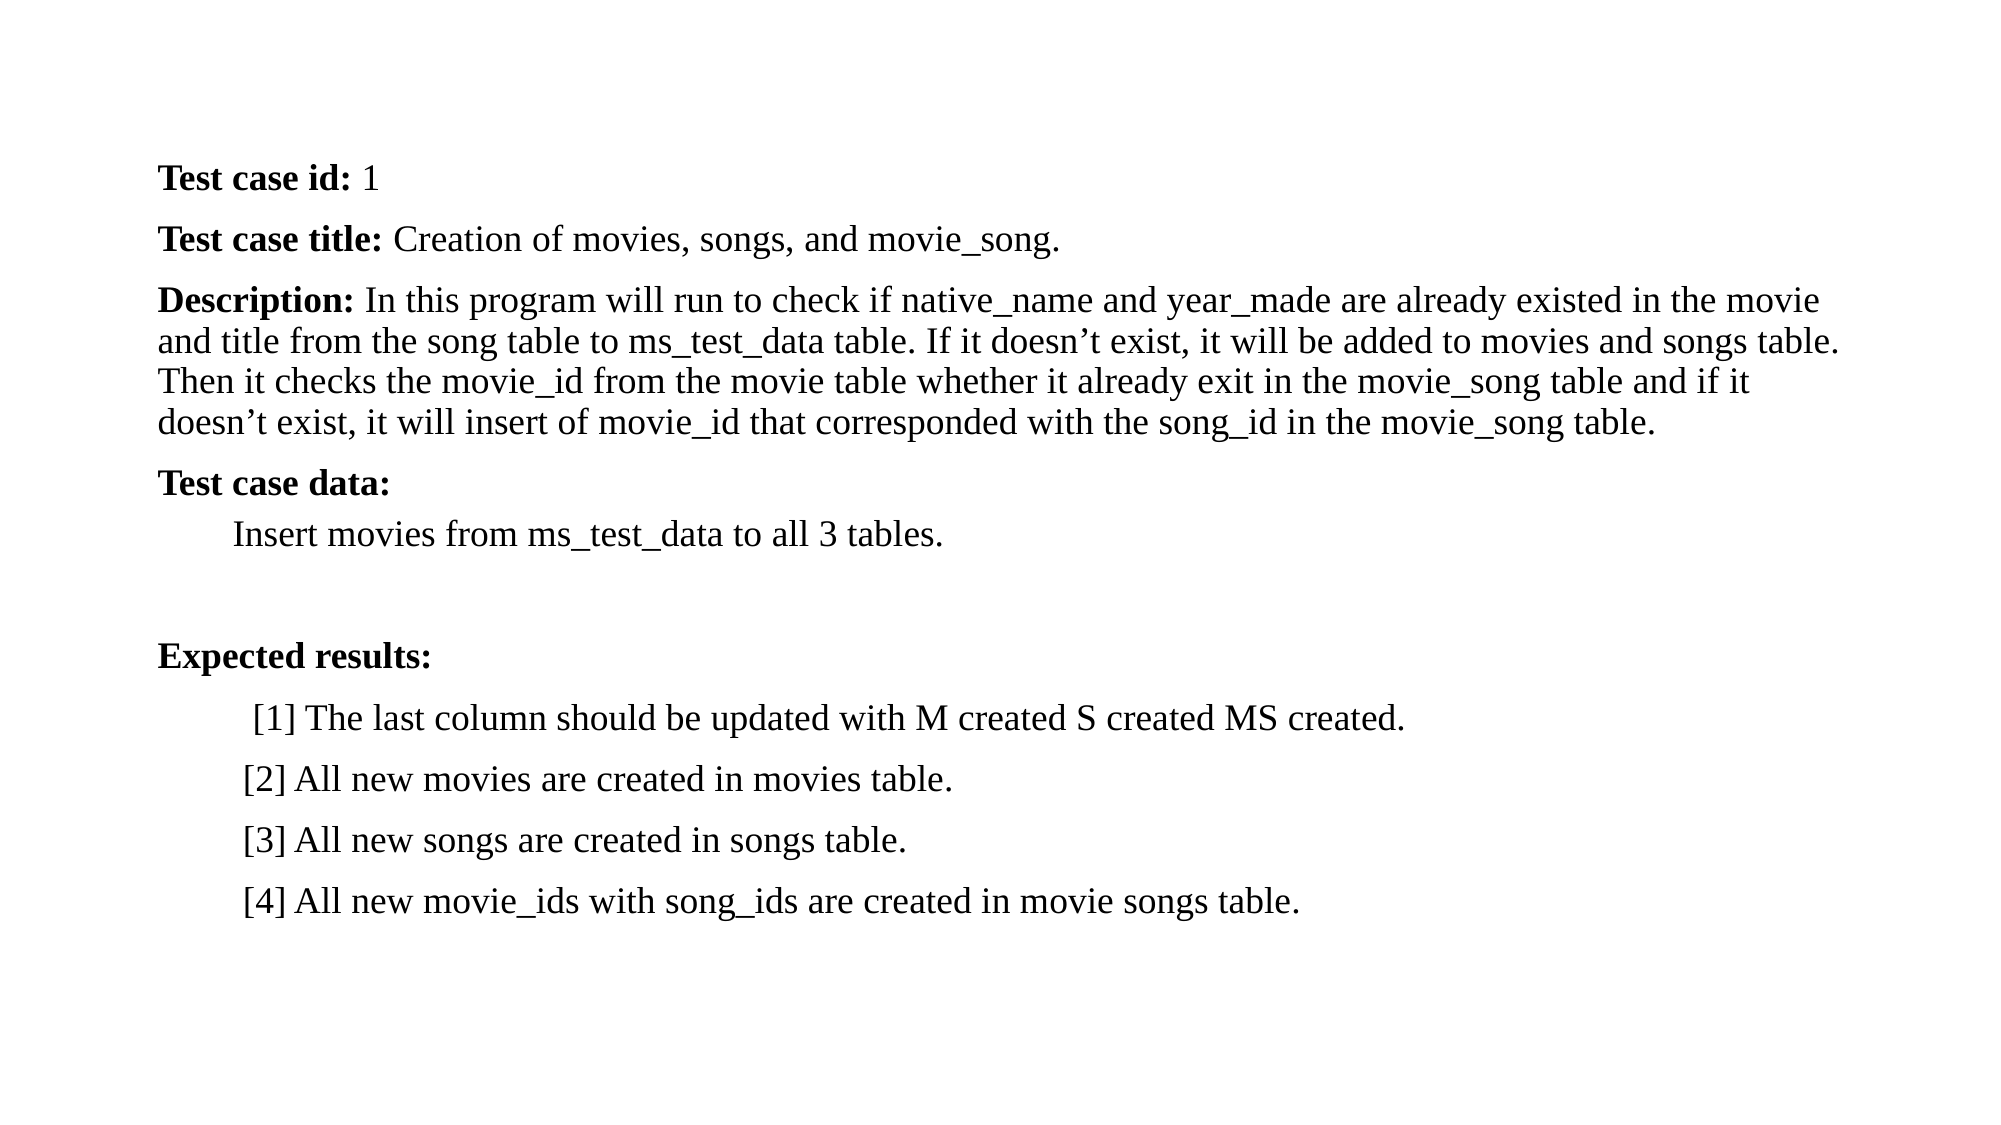

Test case id: 1
Test case title: Creation of movies, songs, and movie_song.
Description: In this program will run to check if native_name and year_made are already existed in the movie and title from the song table to ms_test_data table. If it doesn’t exist, it will be added to movies and songs table. Then it checks the movie_id from the movie table whether it already exit in the movie_song table and if it doesn’t exist, it will insert of movie_id that corresponded with the song_id in the movie_song table.
Test case data:
Insert movies from ms_test_data to all 3 tables.

Expected results:
          [1] The last column should be updated with M created S created MS created.
         [2] All new movies are created in movies table.
         [3] All new songs are created in songs table.
         [4] All new movie_ids with song_ids are created in movie songs table.